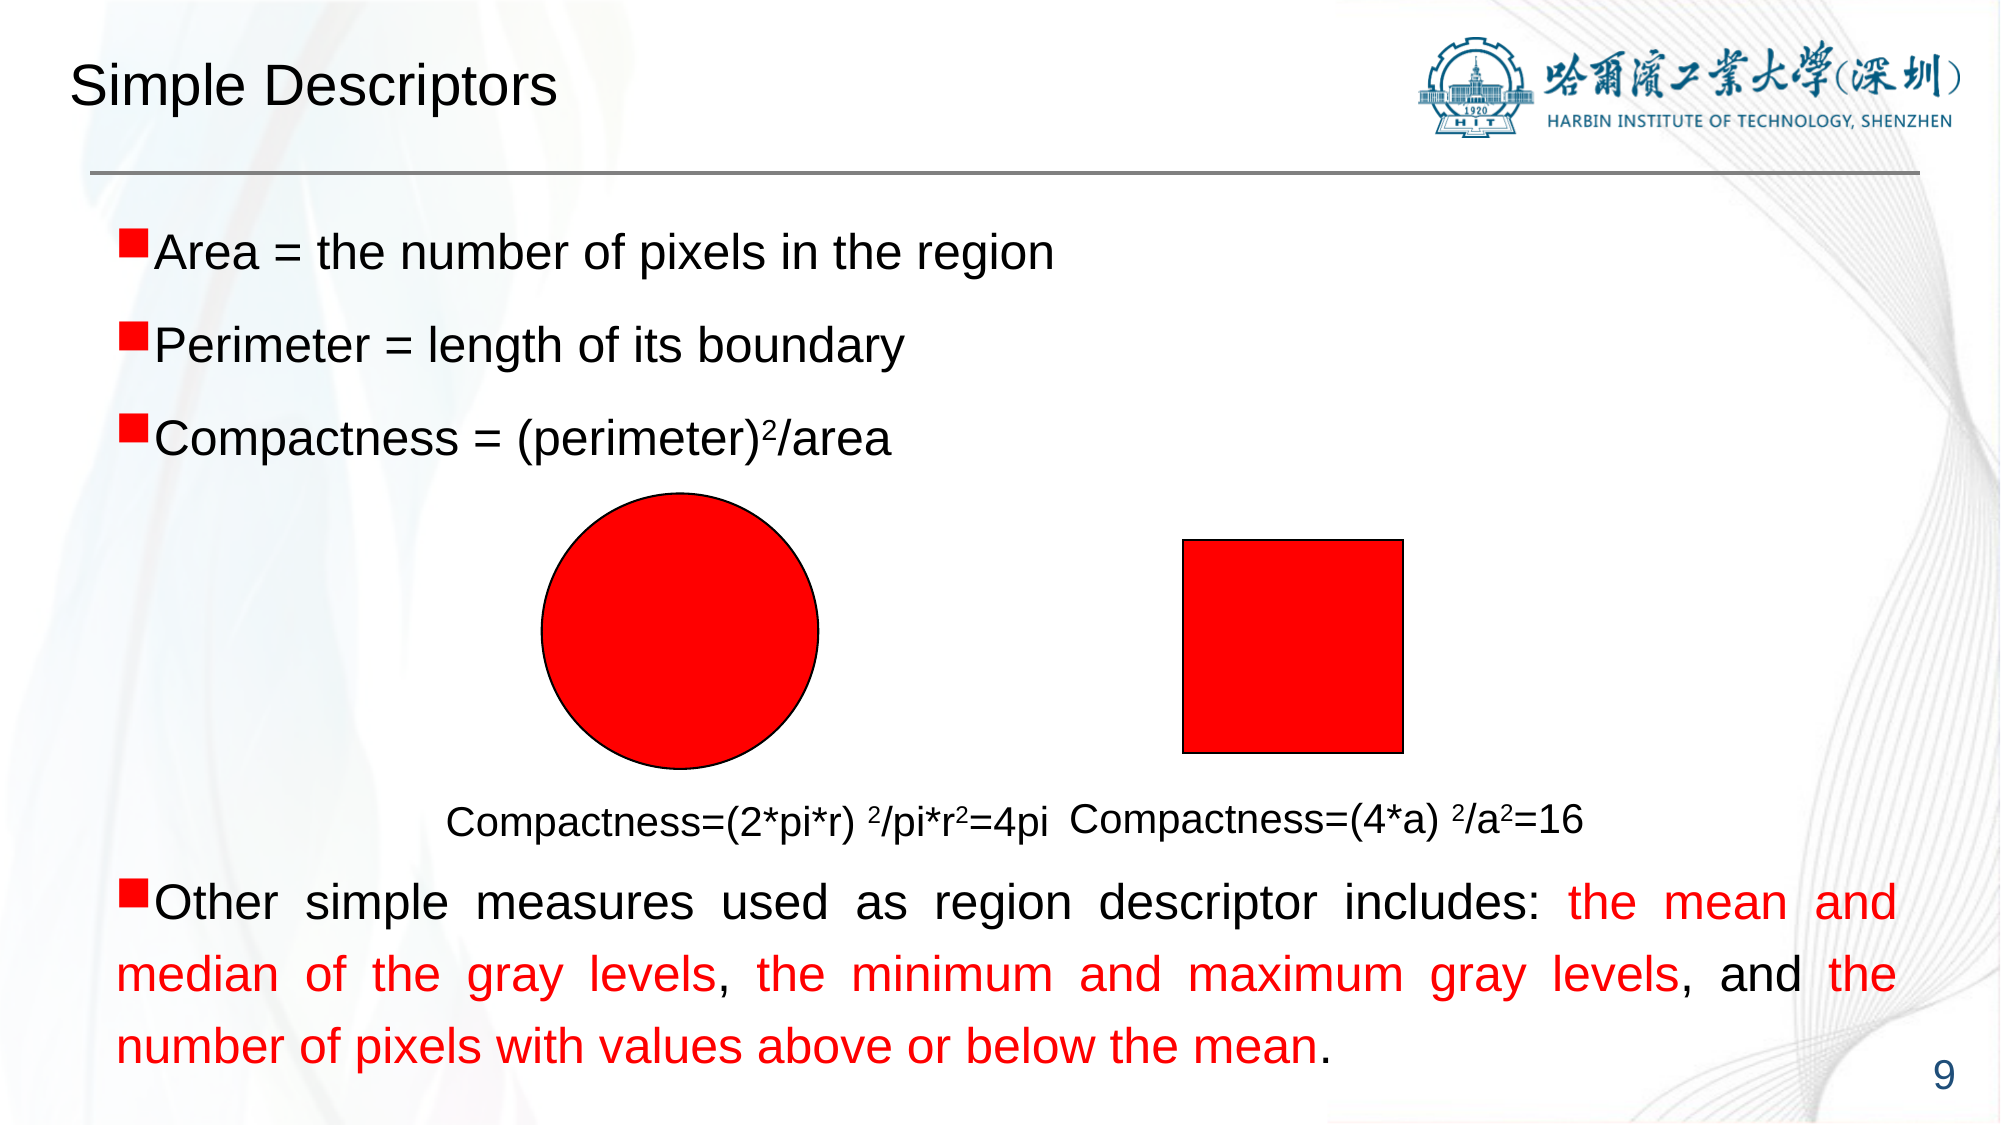

# Simple Descriptors
Area = the number of pixels in the region
Perimeter = length of its boundary
Compactness = (perimeter)2/area

Other simple measures used as region descriptor includes: the mean and median of the gray levels, the minimum and maximum gray levels, and the number of pixels with values above or below the mean.

Compactness=(4*a) 2/a2=16
Compactness=(2*pi*r) 2/pi*r2=4pi
9